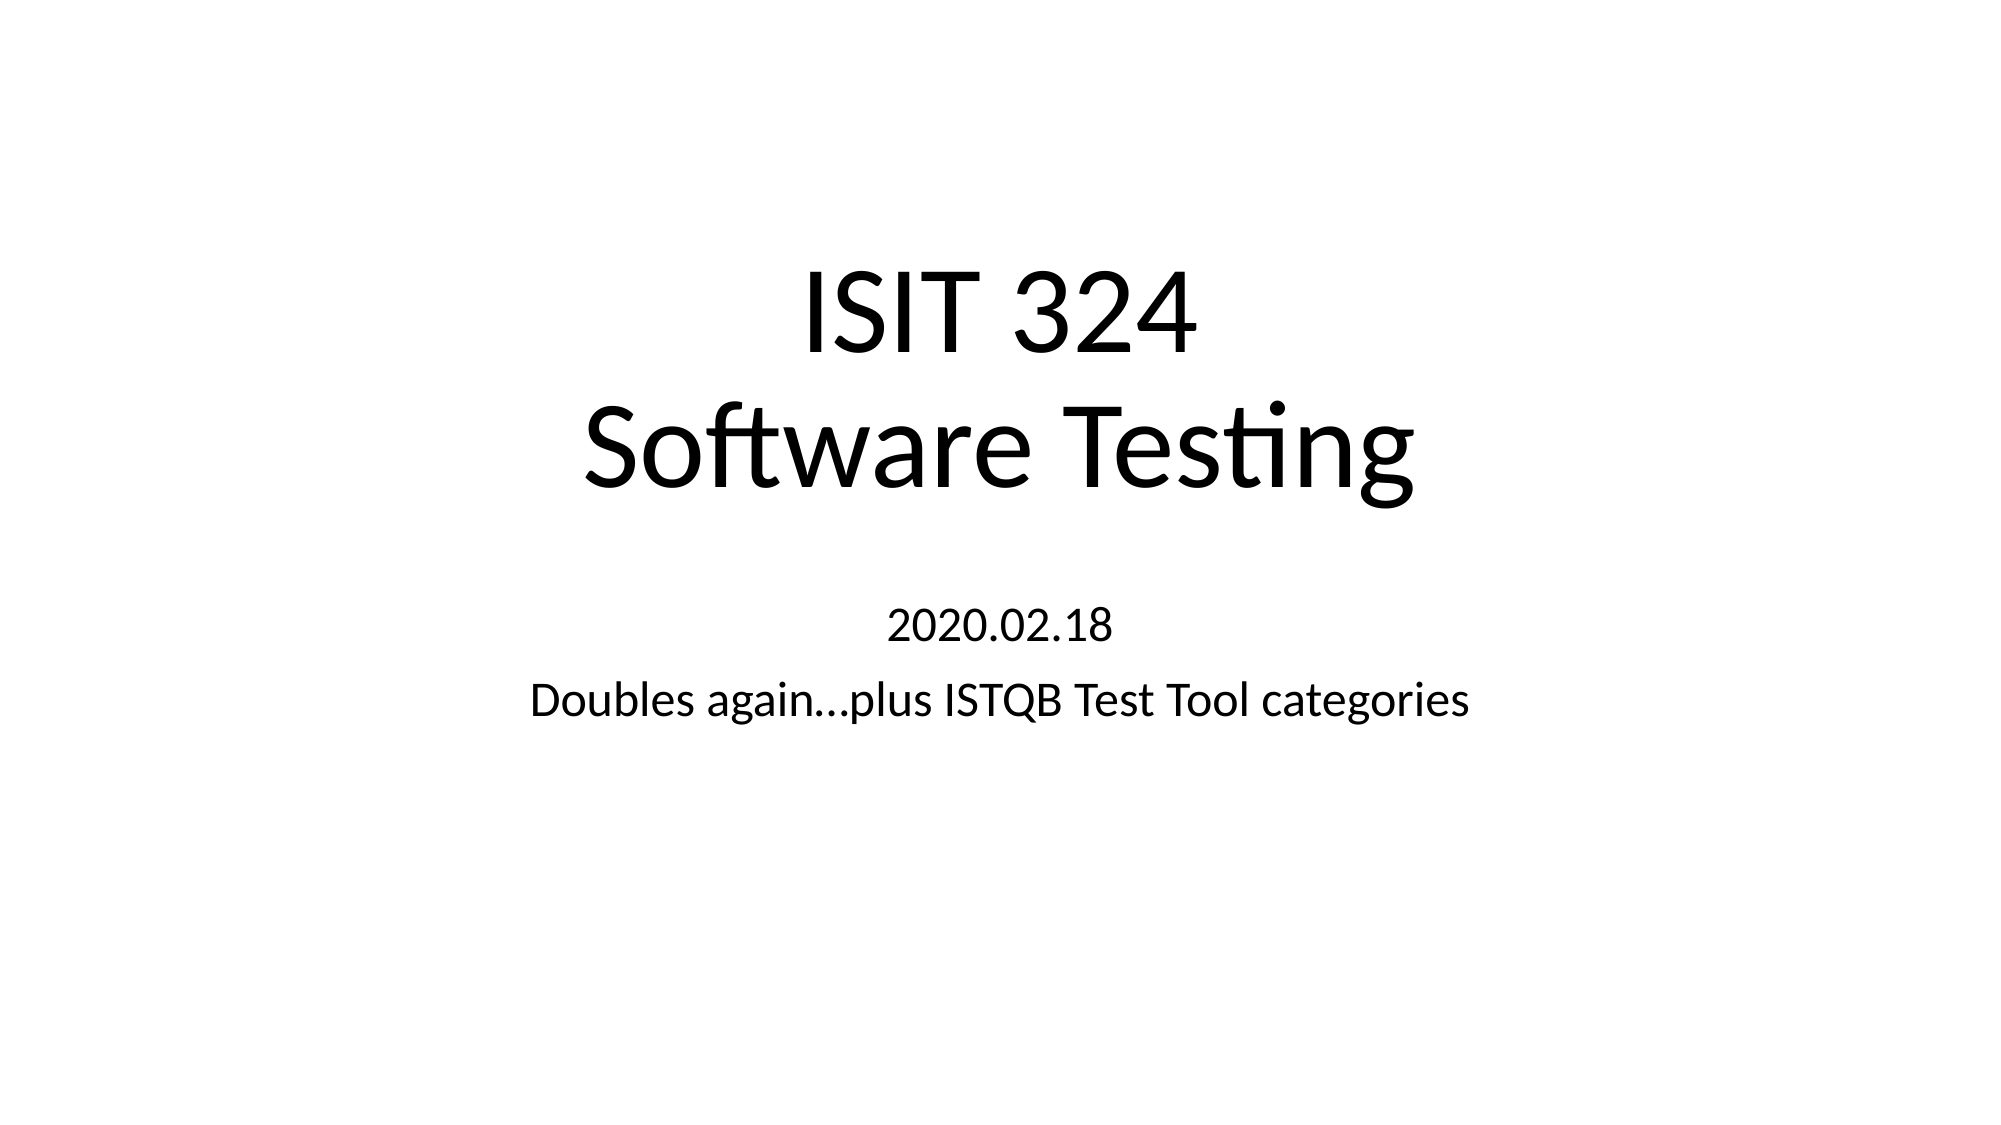

# ISIT 324 Software Testing
2020.02.18
Doubles again…plus ISTQB Test Tool categories